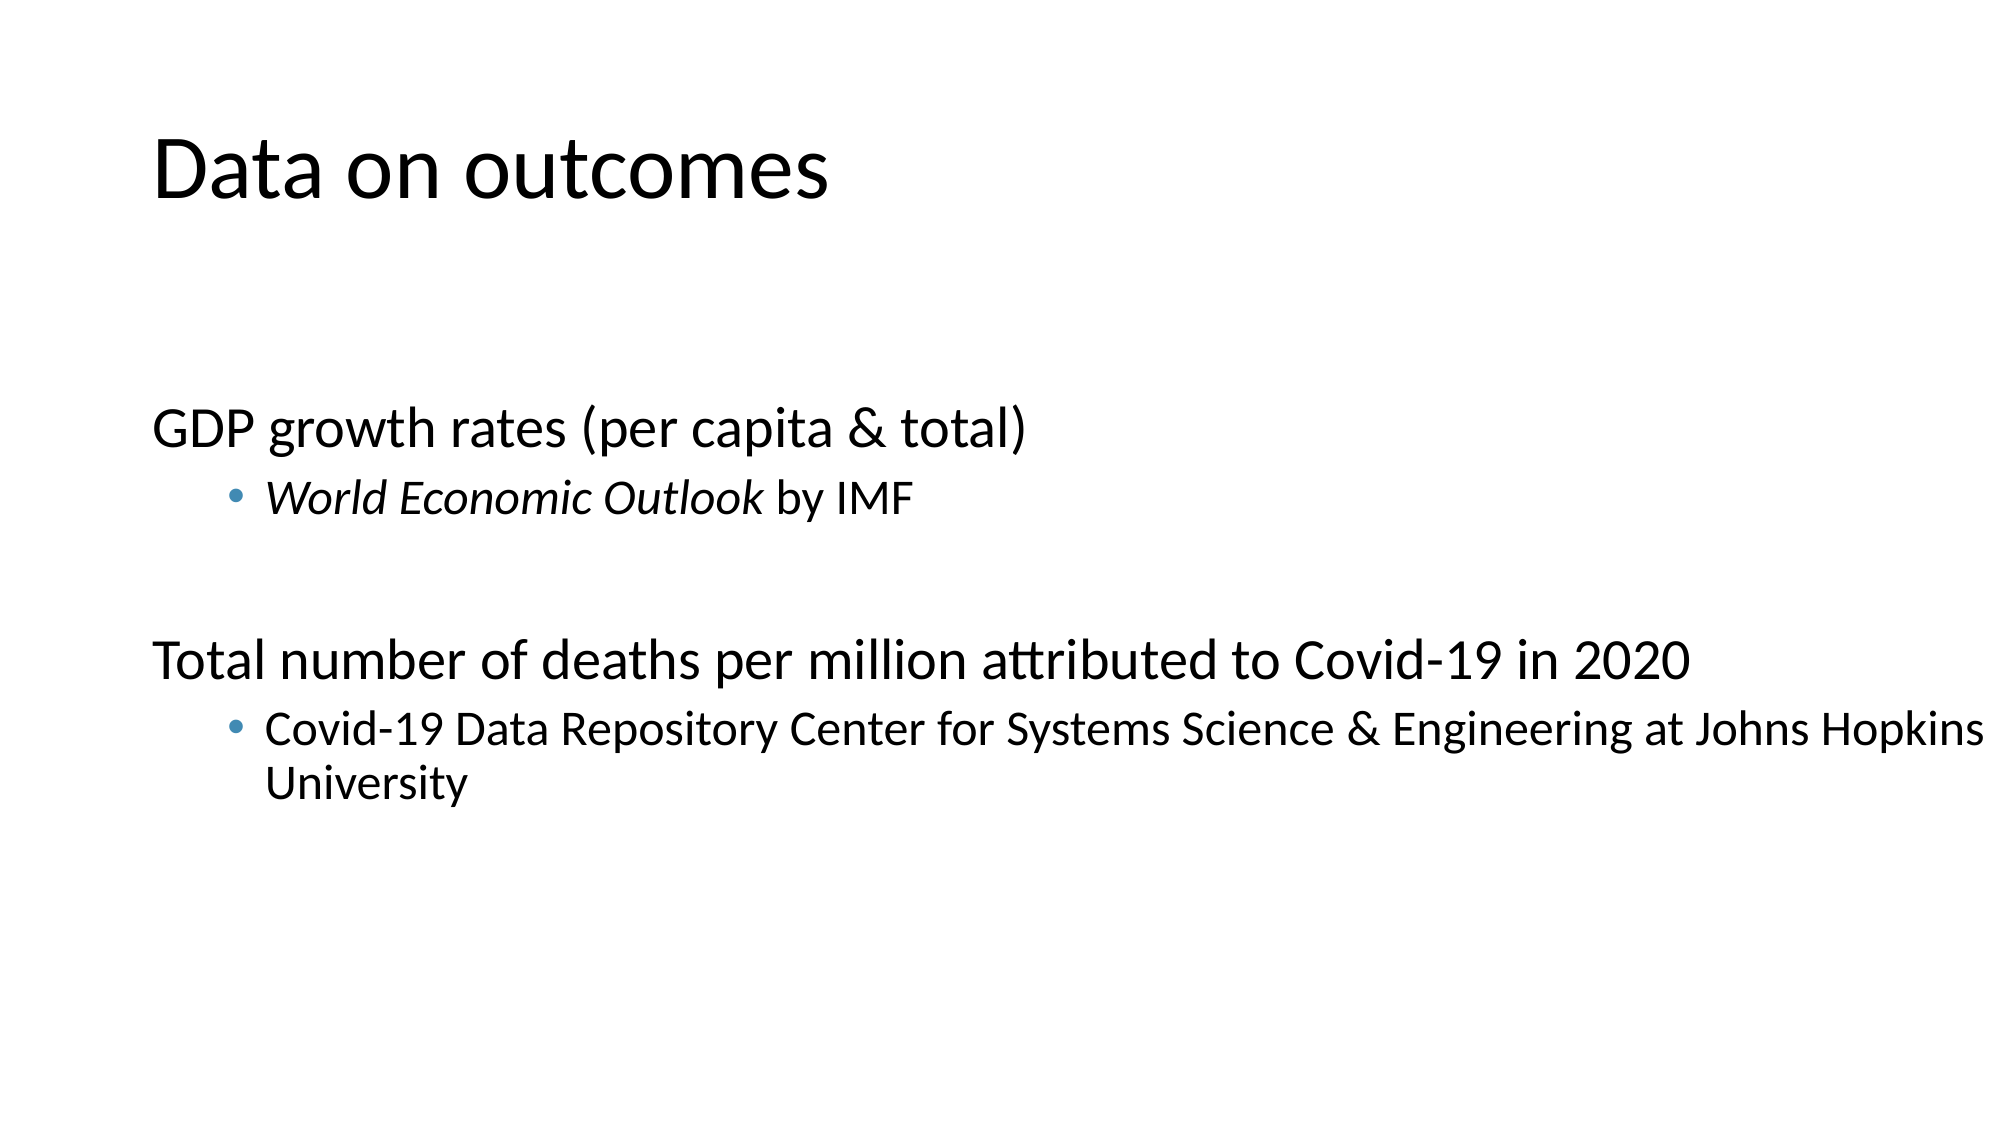

# Data on outcomes

GDP growth rates (per capita & total)
World Economic Outlook by IMF

Total number of deaths per million attributed to Covid-19 in 2020
Covid-19 Data Repository Center for Systems Science & Engineering at Johns Hopkins University